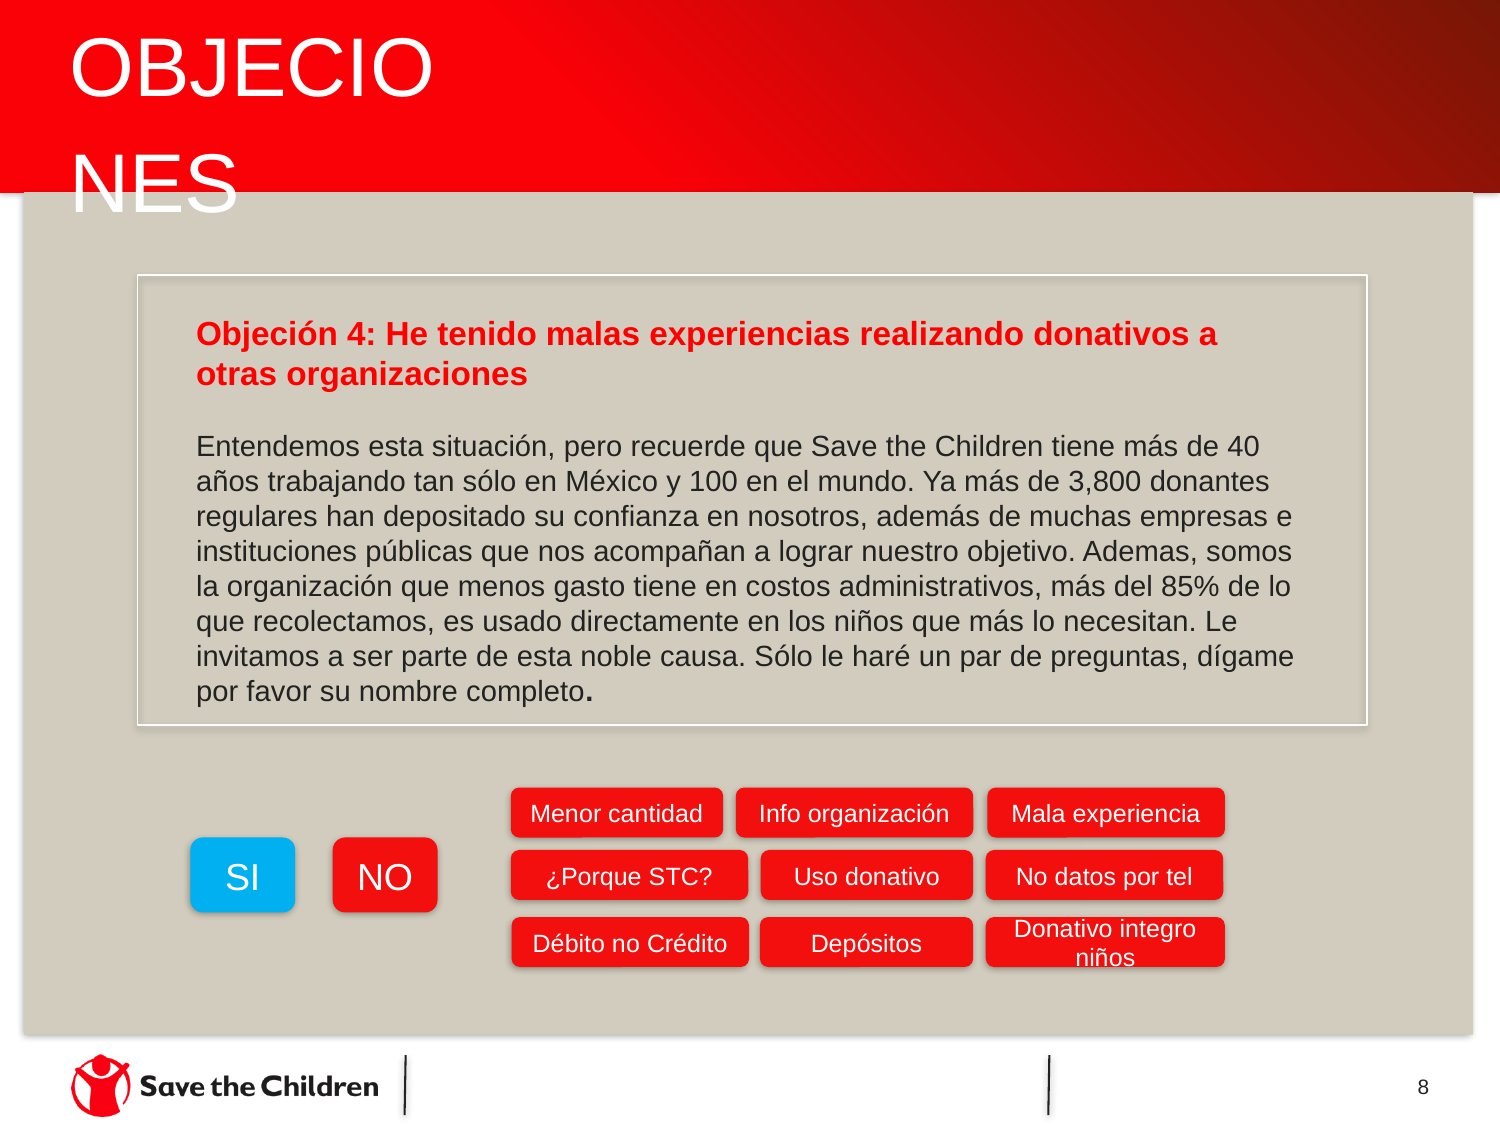

OBJECIONES

Objeción 4: He tenido malas experiencias realizando donativos a otras organizaciones

Entendemos esta situación, pero recuerde que Save the Children tiene más de 40 años trabajando tan sólo en México y 100 en el mundo. Ya más de 3,800 donantes regulares han depositado su confianza en nosotros, además de muchas empresas e instituciones públicas que nos acompañan a lograr nuestro objetivo. Ademas, somos la organización que menos gasto tiene en costos administrativos, más del 85% de lo que recolectamos, es usado directamente en los niños que más lo necesitan. Le invitamos a ser parte de esta noble causa. Sólo le haré un par de preguntas, dígame por favor su nombre completo.

Menor cantidad
Info organización
Mala experiencia
SI
NO
¿Porque STC?
Uso donativo
No datos por tel
Débito no Crédito
Depósitos
Donativo integro niños
8